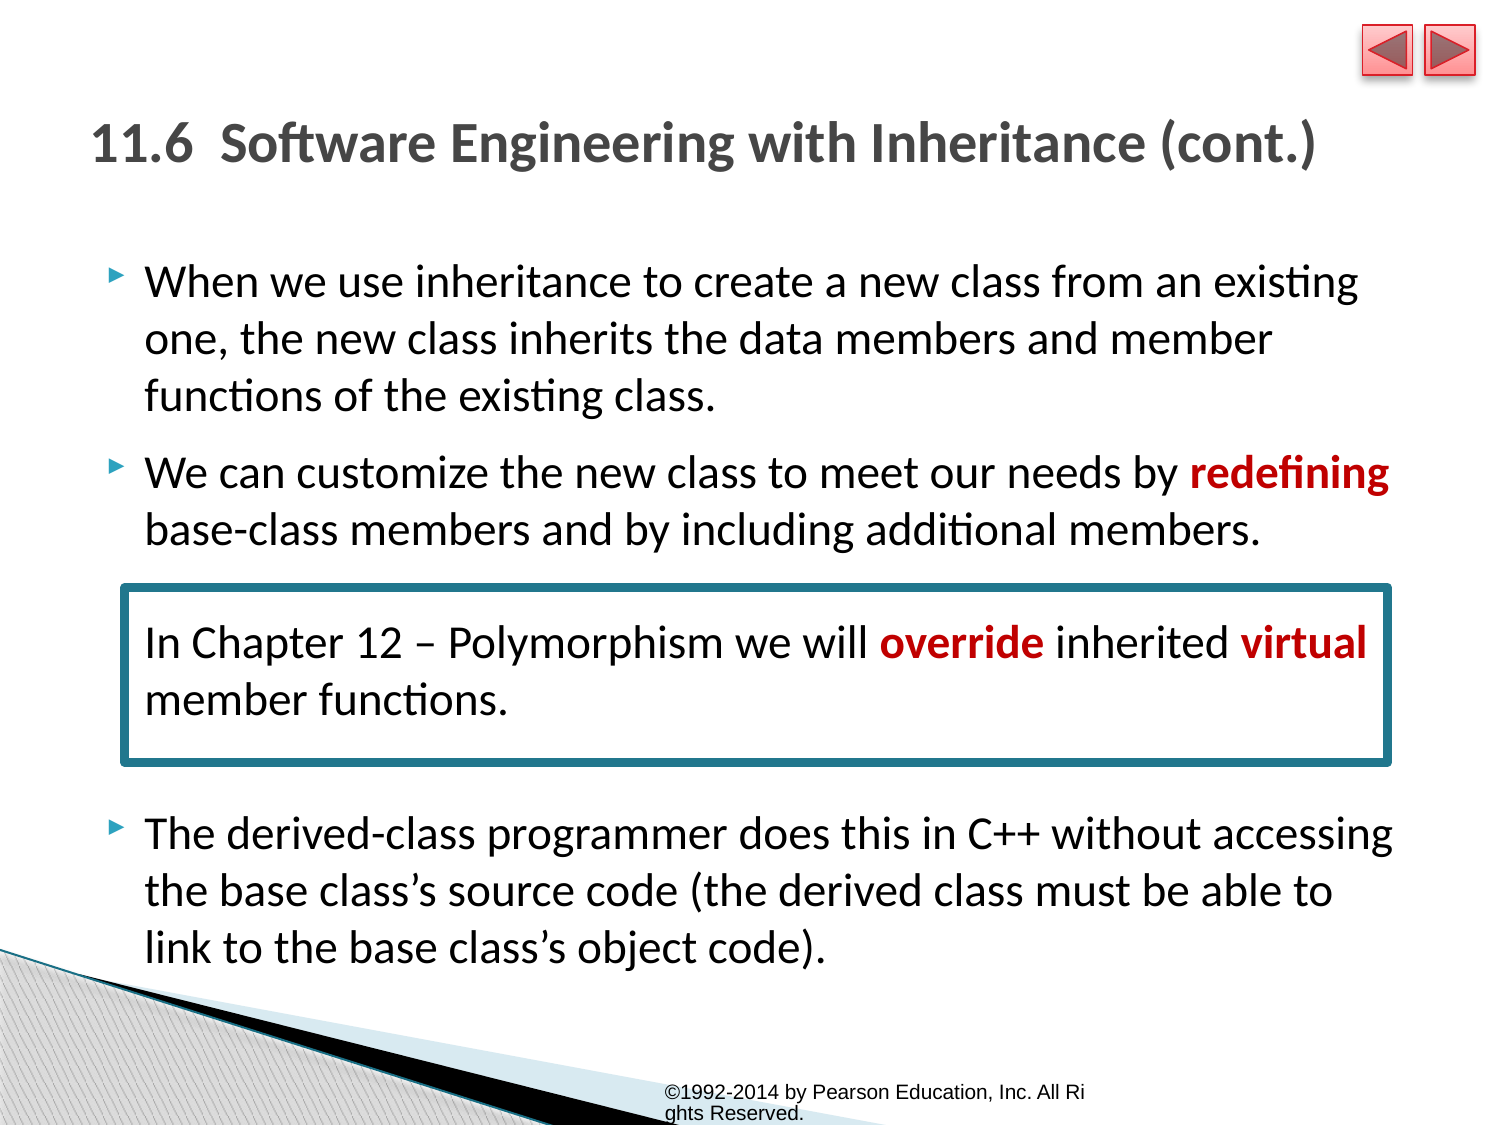

# 11.6  Software Engineering with Inheritance (cont.)
When we use inheritance to create a new class from an existing one, the new class inherits the data members and member functions of the existing class.
We can customize the new class to meet our needs by redefining base-class members and by including additional members.
In Chapter 12 – Polymorphism we will override inherited virtual member functions.
The derived-class programmer does this in C++ without accessing the base class’s source code (the derived class must be able to link to the base class’s object code).

©1992-2014 by Pearson Education, Inc. All Rights Reserved.